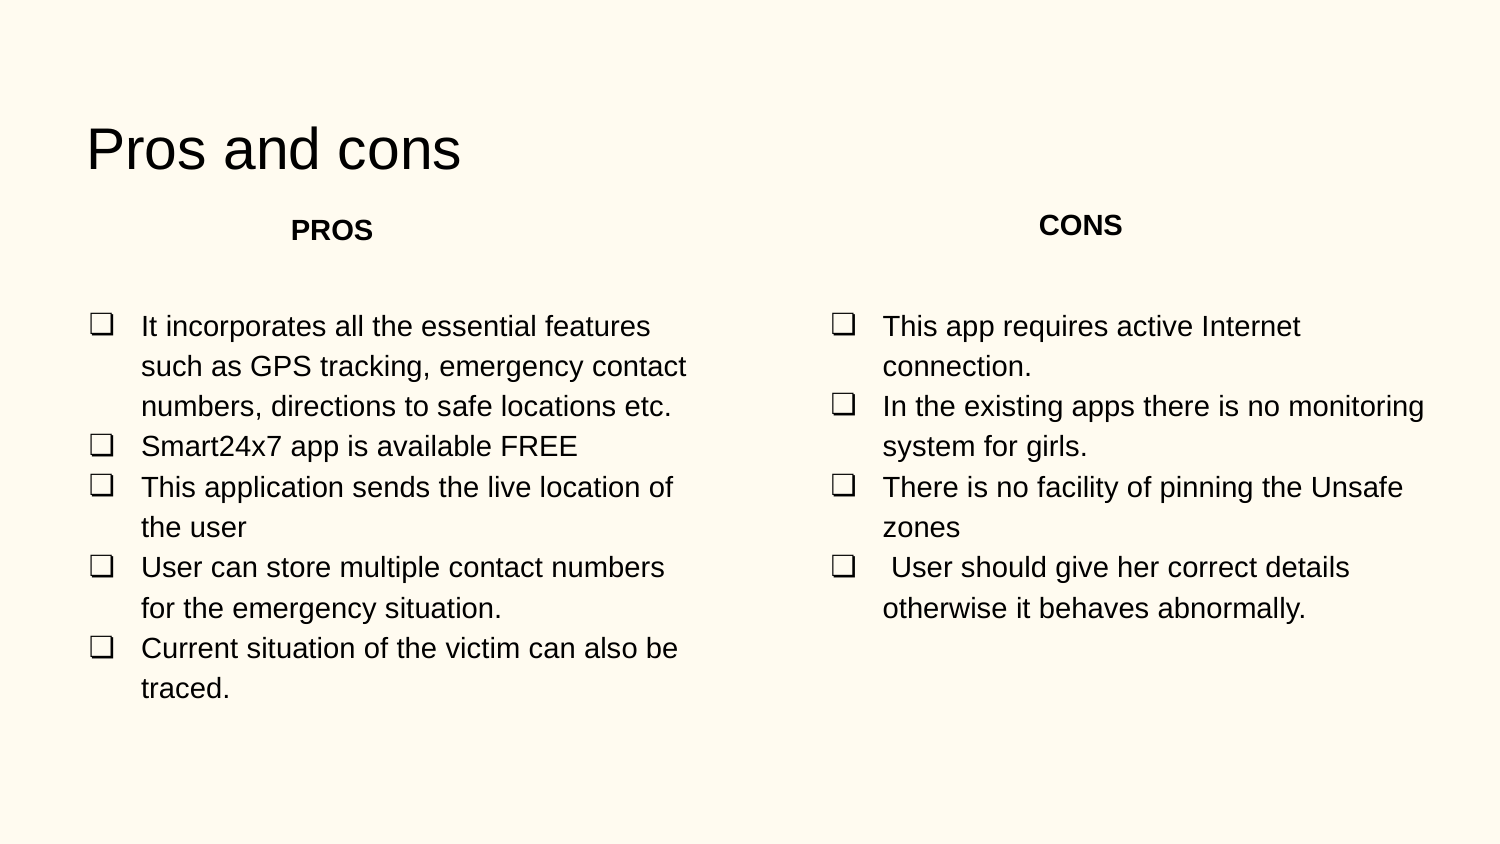

# Pros and cons
                            CONS
                      PROS
It incorporates all the essential features such as GPS tracking, emergency contact numbers, directions to safe locations etc.
Smart24x7 app is available FREE
This application sends the live location of the user
User can store multiple contact numbers for the emergency situation.
Current situation of the victim can also be traced.
This app requires active Internet connection.
In the existing apps there is no monitoring system for girls.
There is no facility of pinning the Unsafe zones
 User should give her correct details otherwise it behaves abnormally.